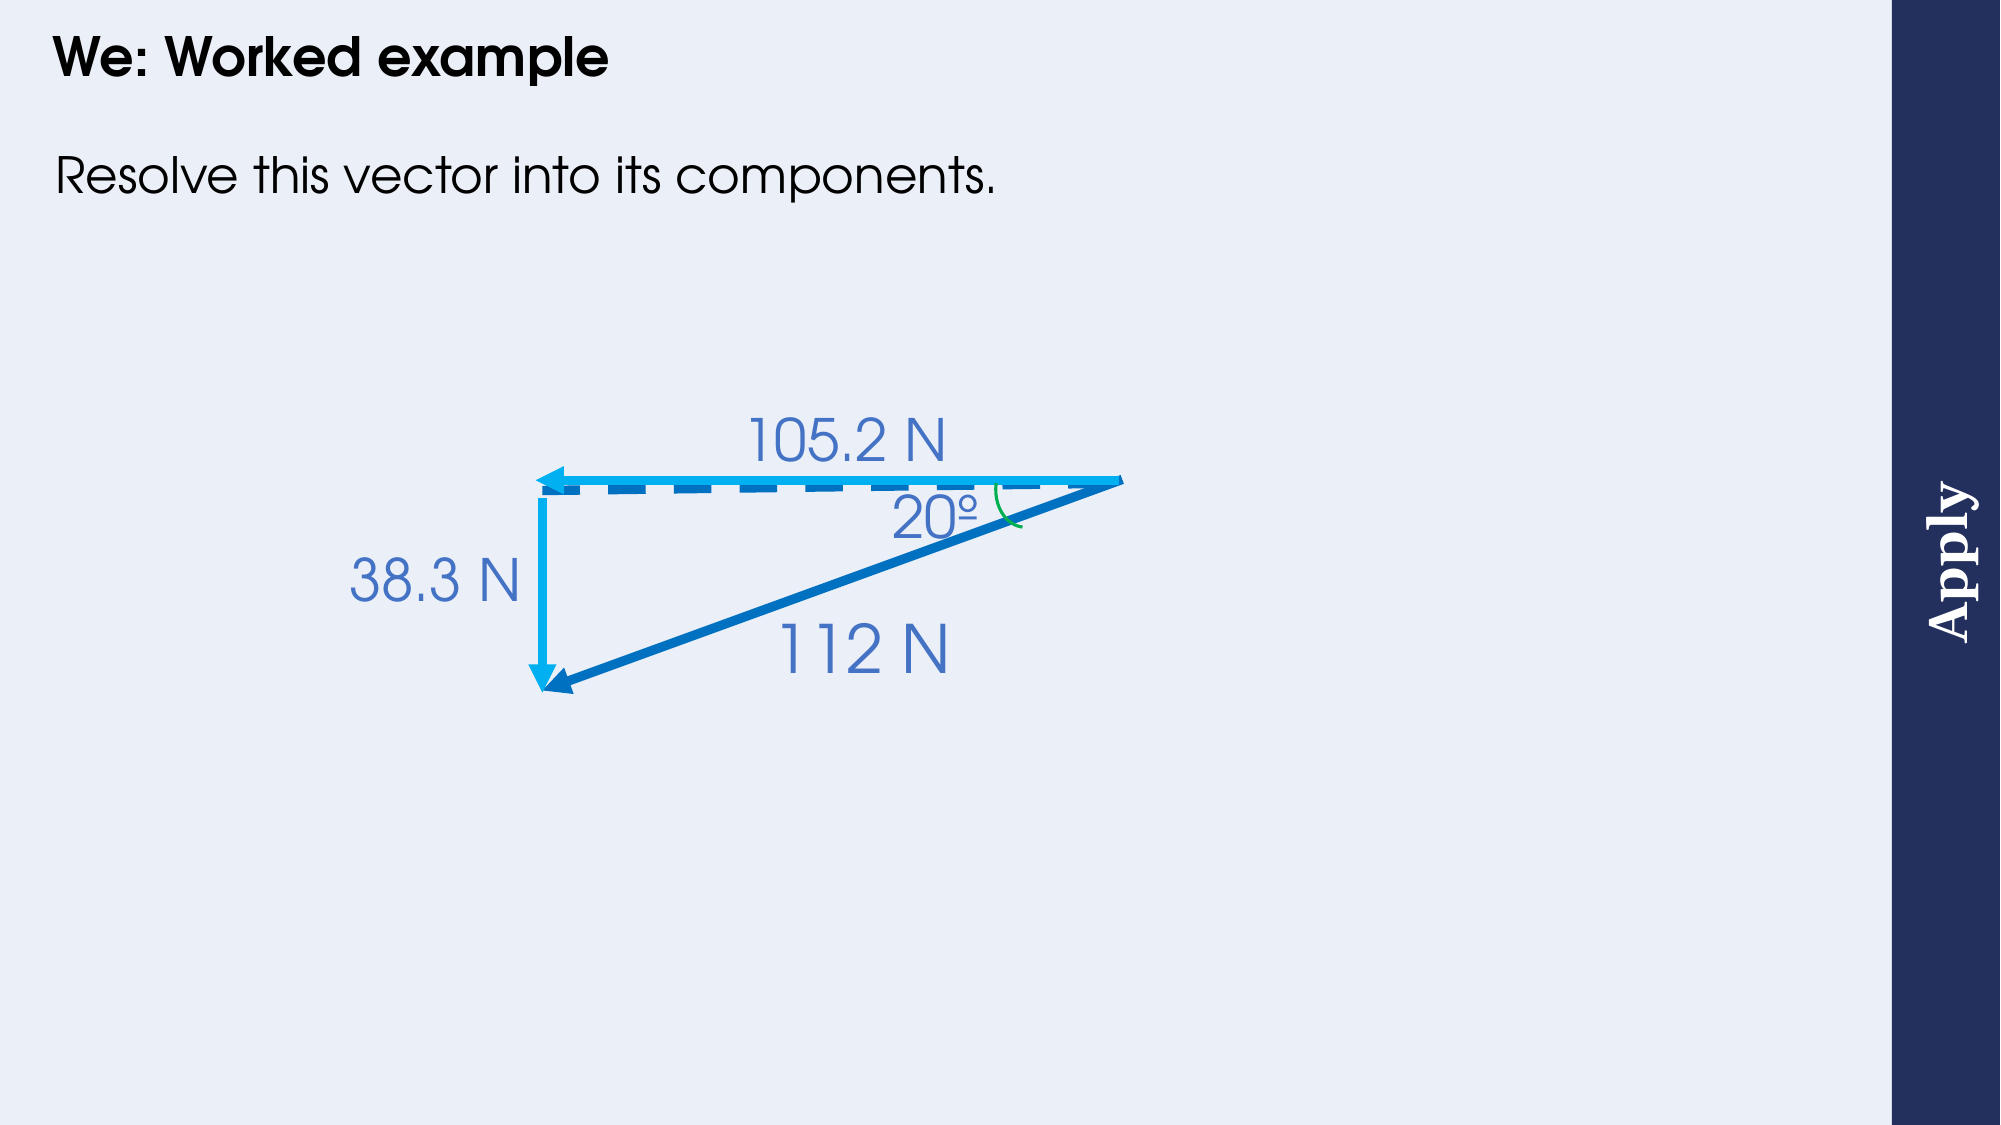

We: Worked example
Resolve this vector into its components.
105.2 N

20º
38.3 N
112 N